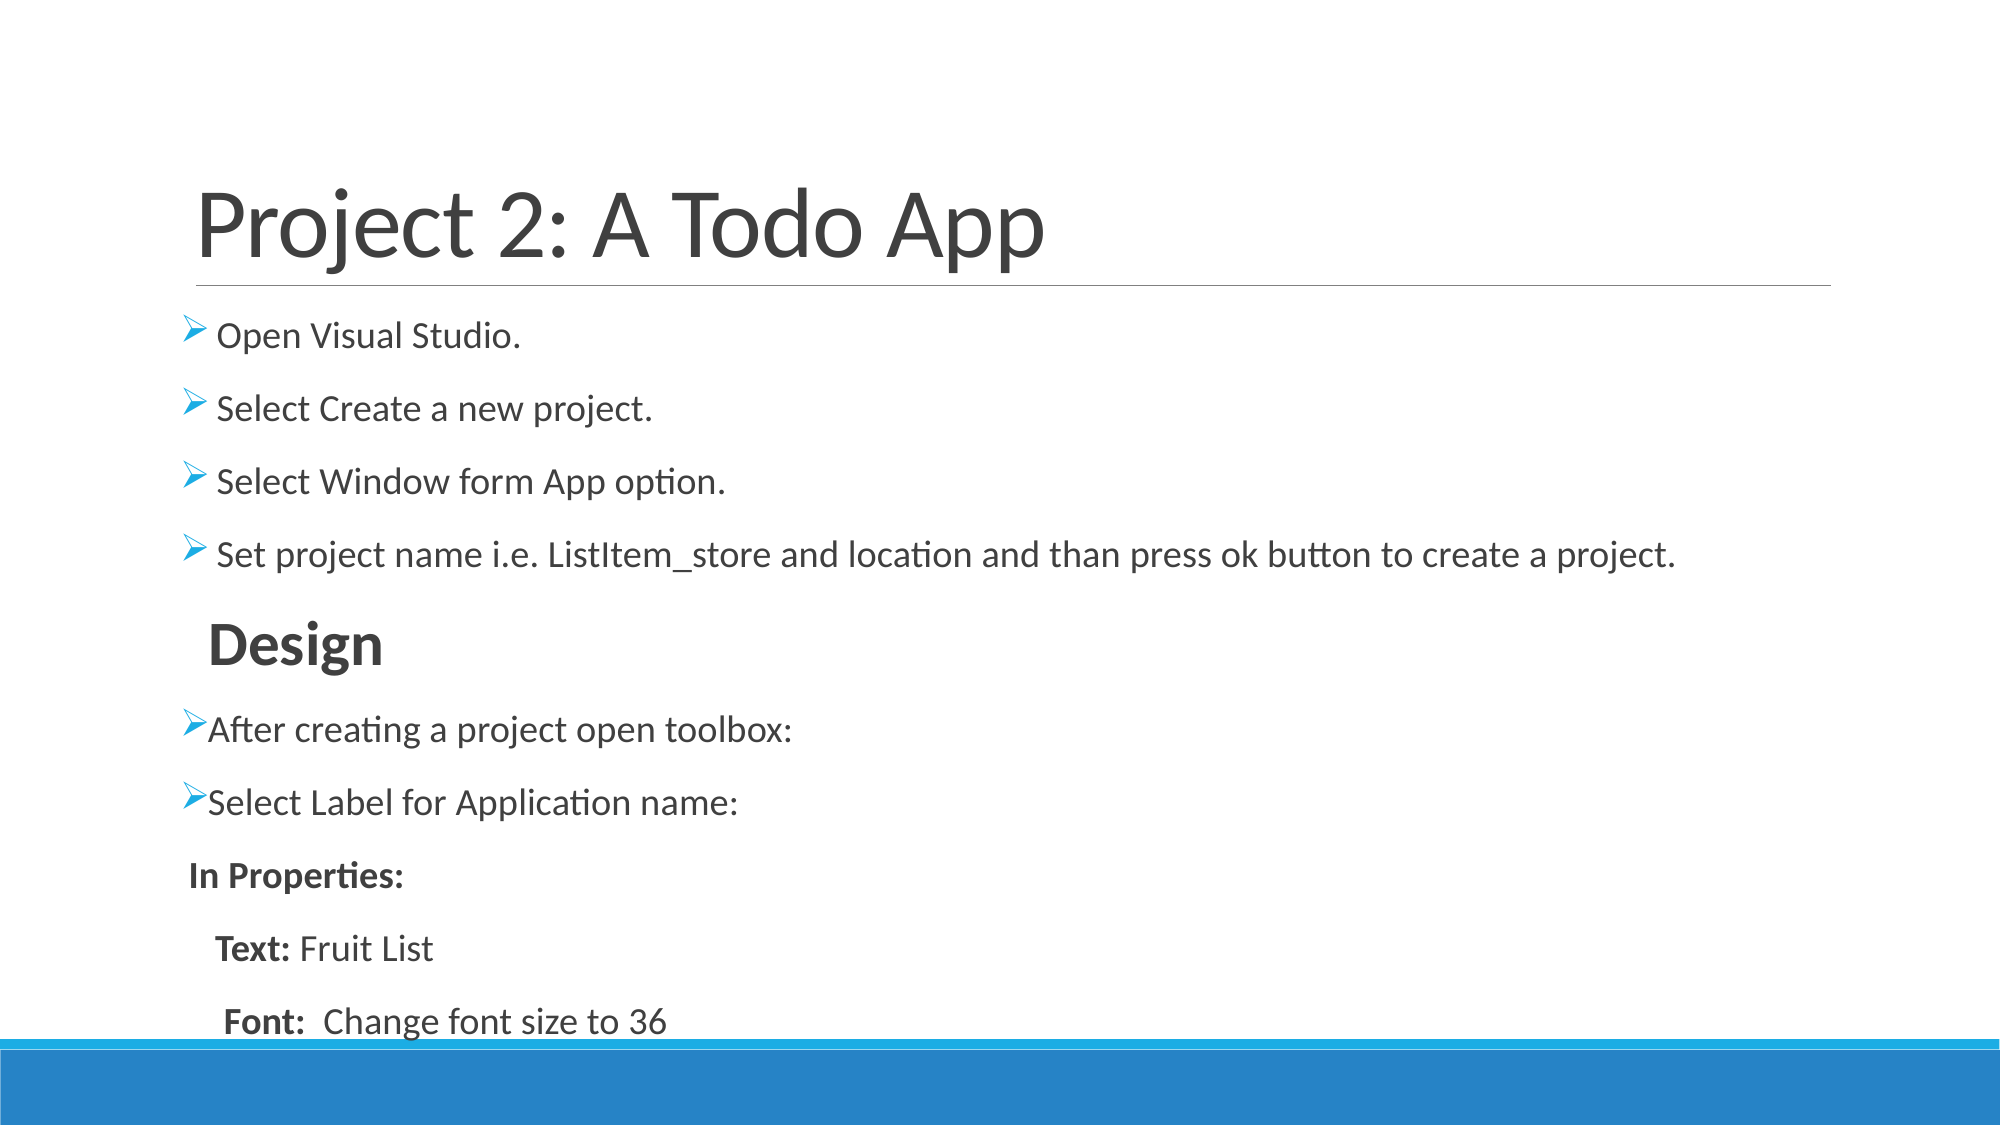

# Project 2: A Todo App
 Open Visual Studio.
 Select Create a new project.
 Select Window form App option.
 Set project name i.e. ListItem_store and location and than press ok button to create a project.
  Design
After creating a project open toolbox:
Select Label for Application name:
 In Properties:
    Text: Fruit List
     Font:  Change font size to 36